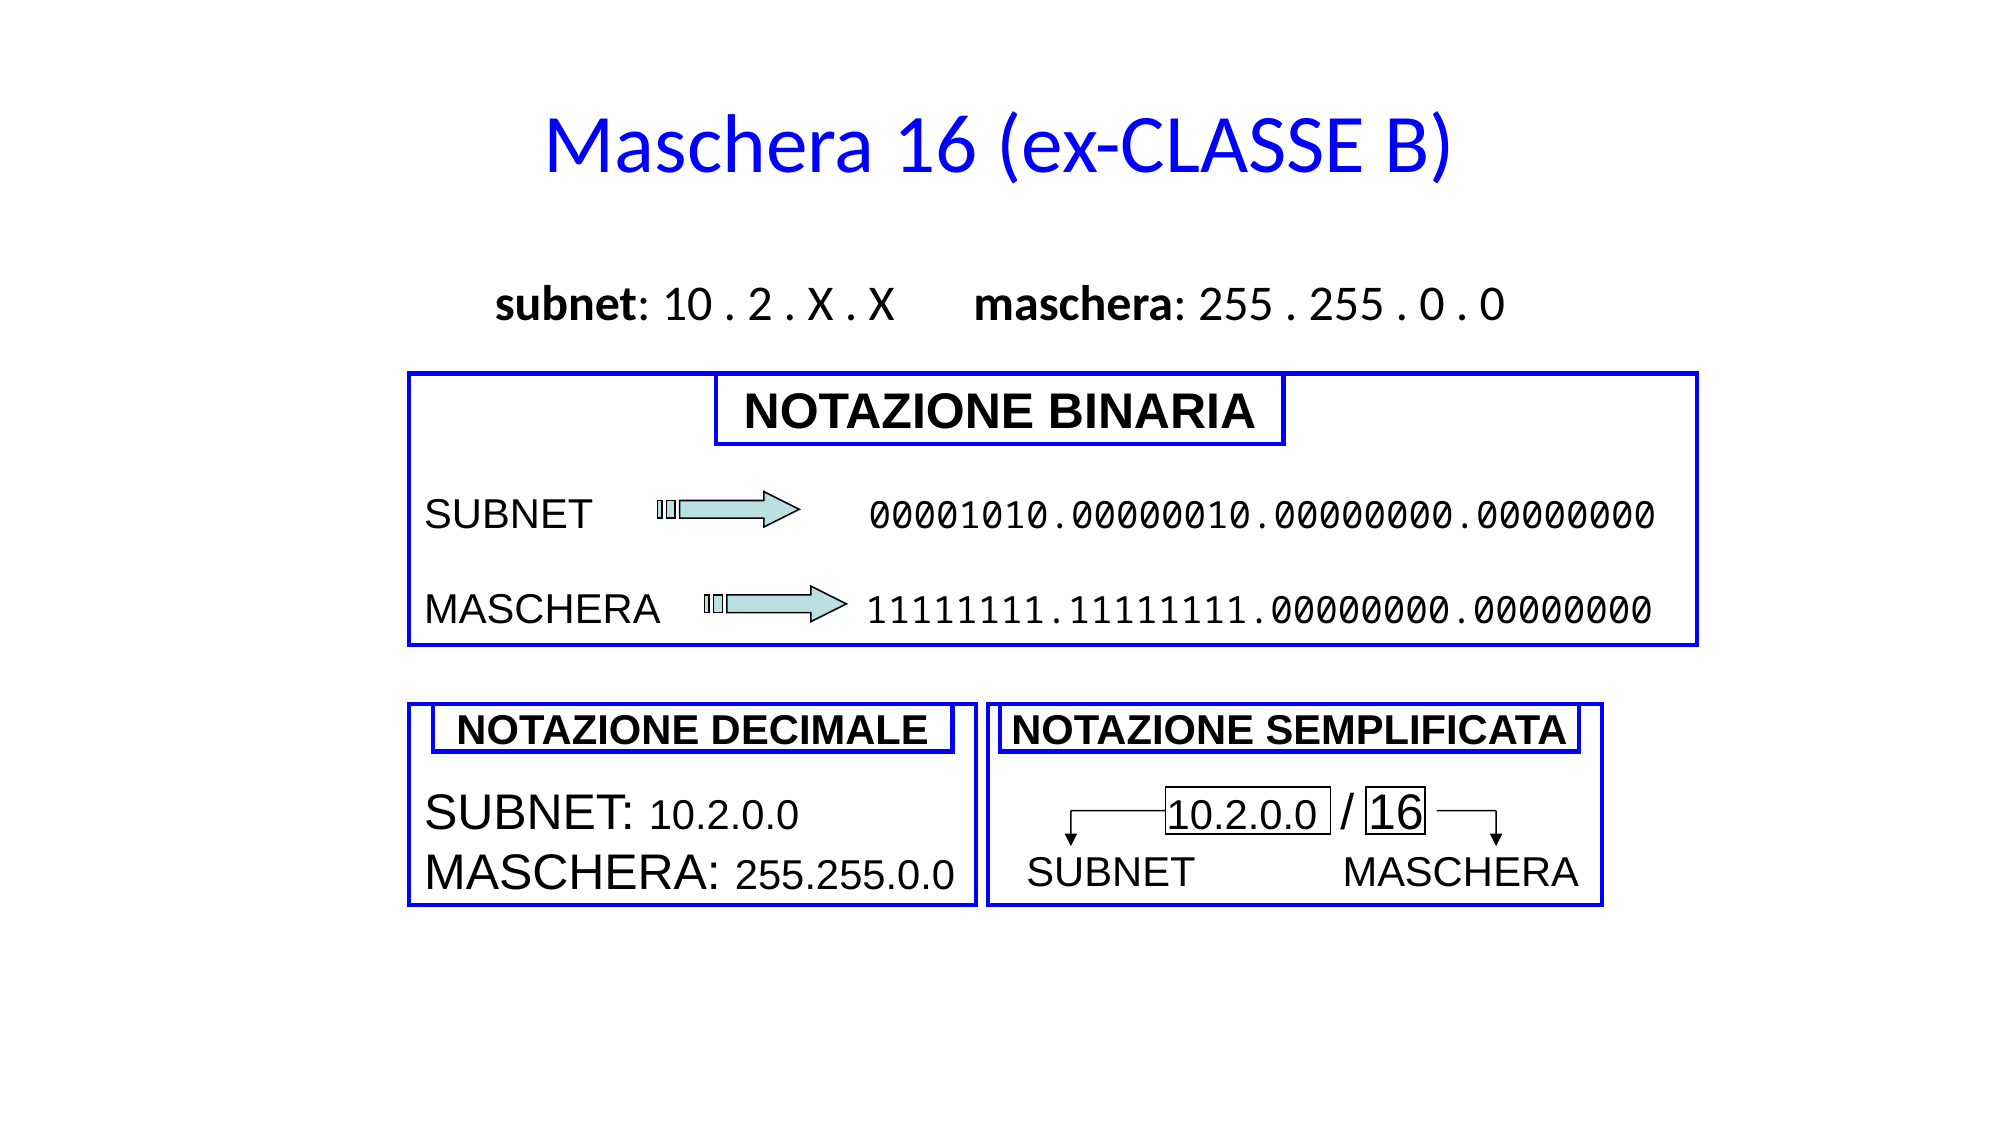

# Maschera 16 (ex-CLASSE B)
subnet: 10 . 2 . X . X       maschera: 255 . 255 . 0 . 0

SUBNET                        00001010.00000010.00000000.00000000

MASCHERA                  11111111.11111111.00000000.00000000

NOTAZIONE BINARIA

SUBNET: 10.2.0.0
MASCHERA: 255.255.0.0

NOTAZIONE DECIMALE

10.2.0.0  / 16

NOTAZIONE SEMPLIFICATA

SUBNET
MASCHERA